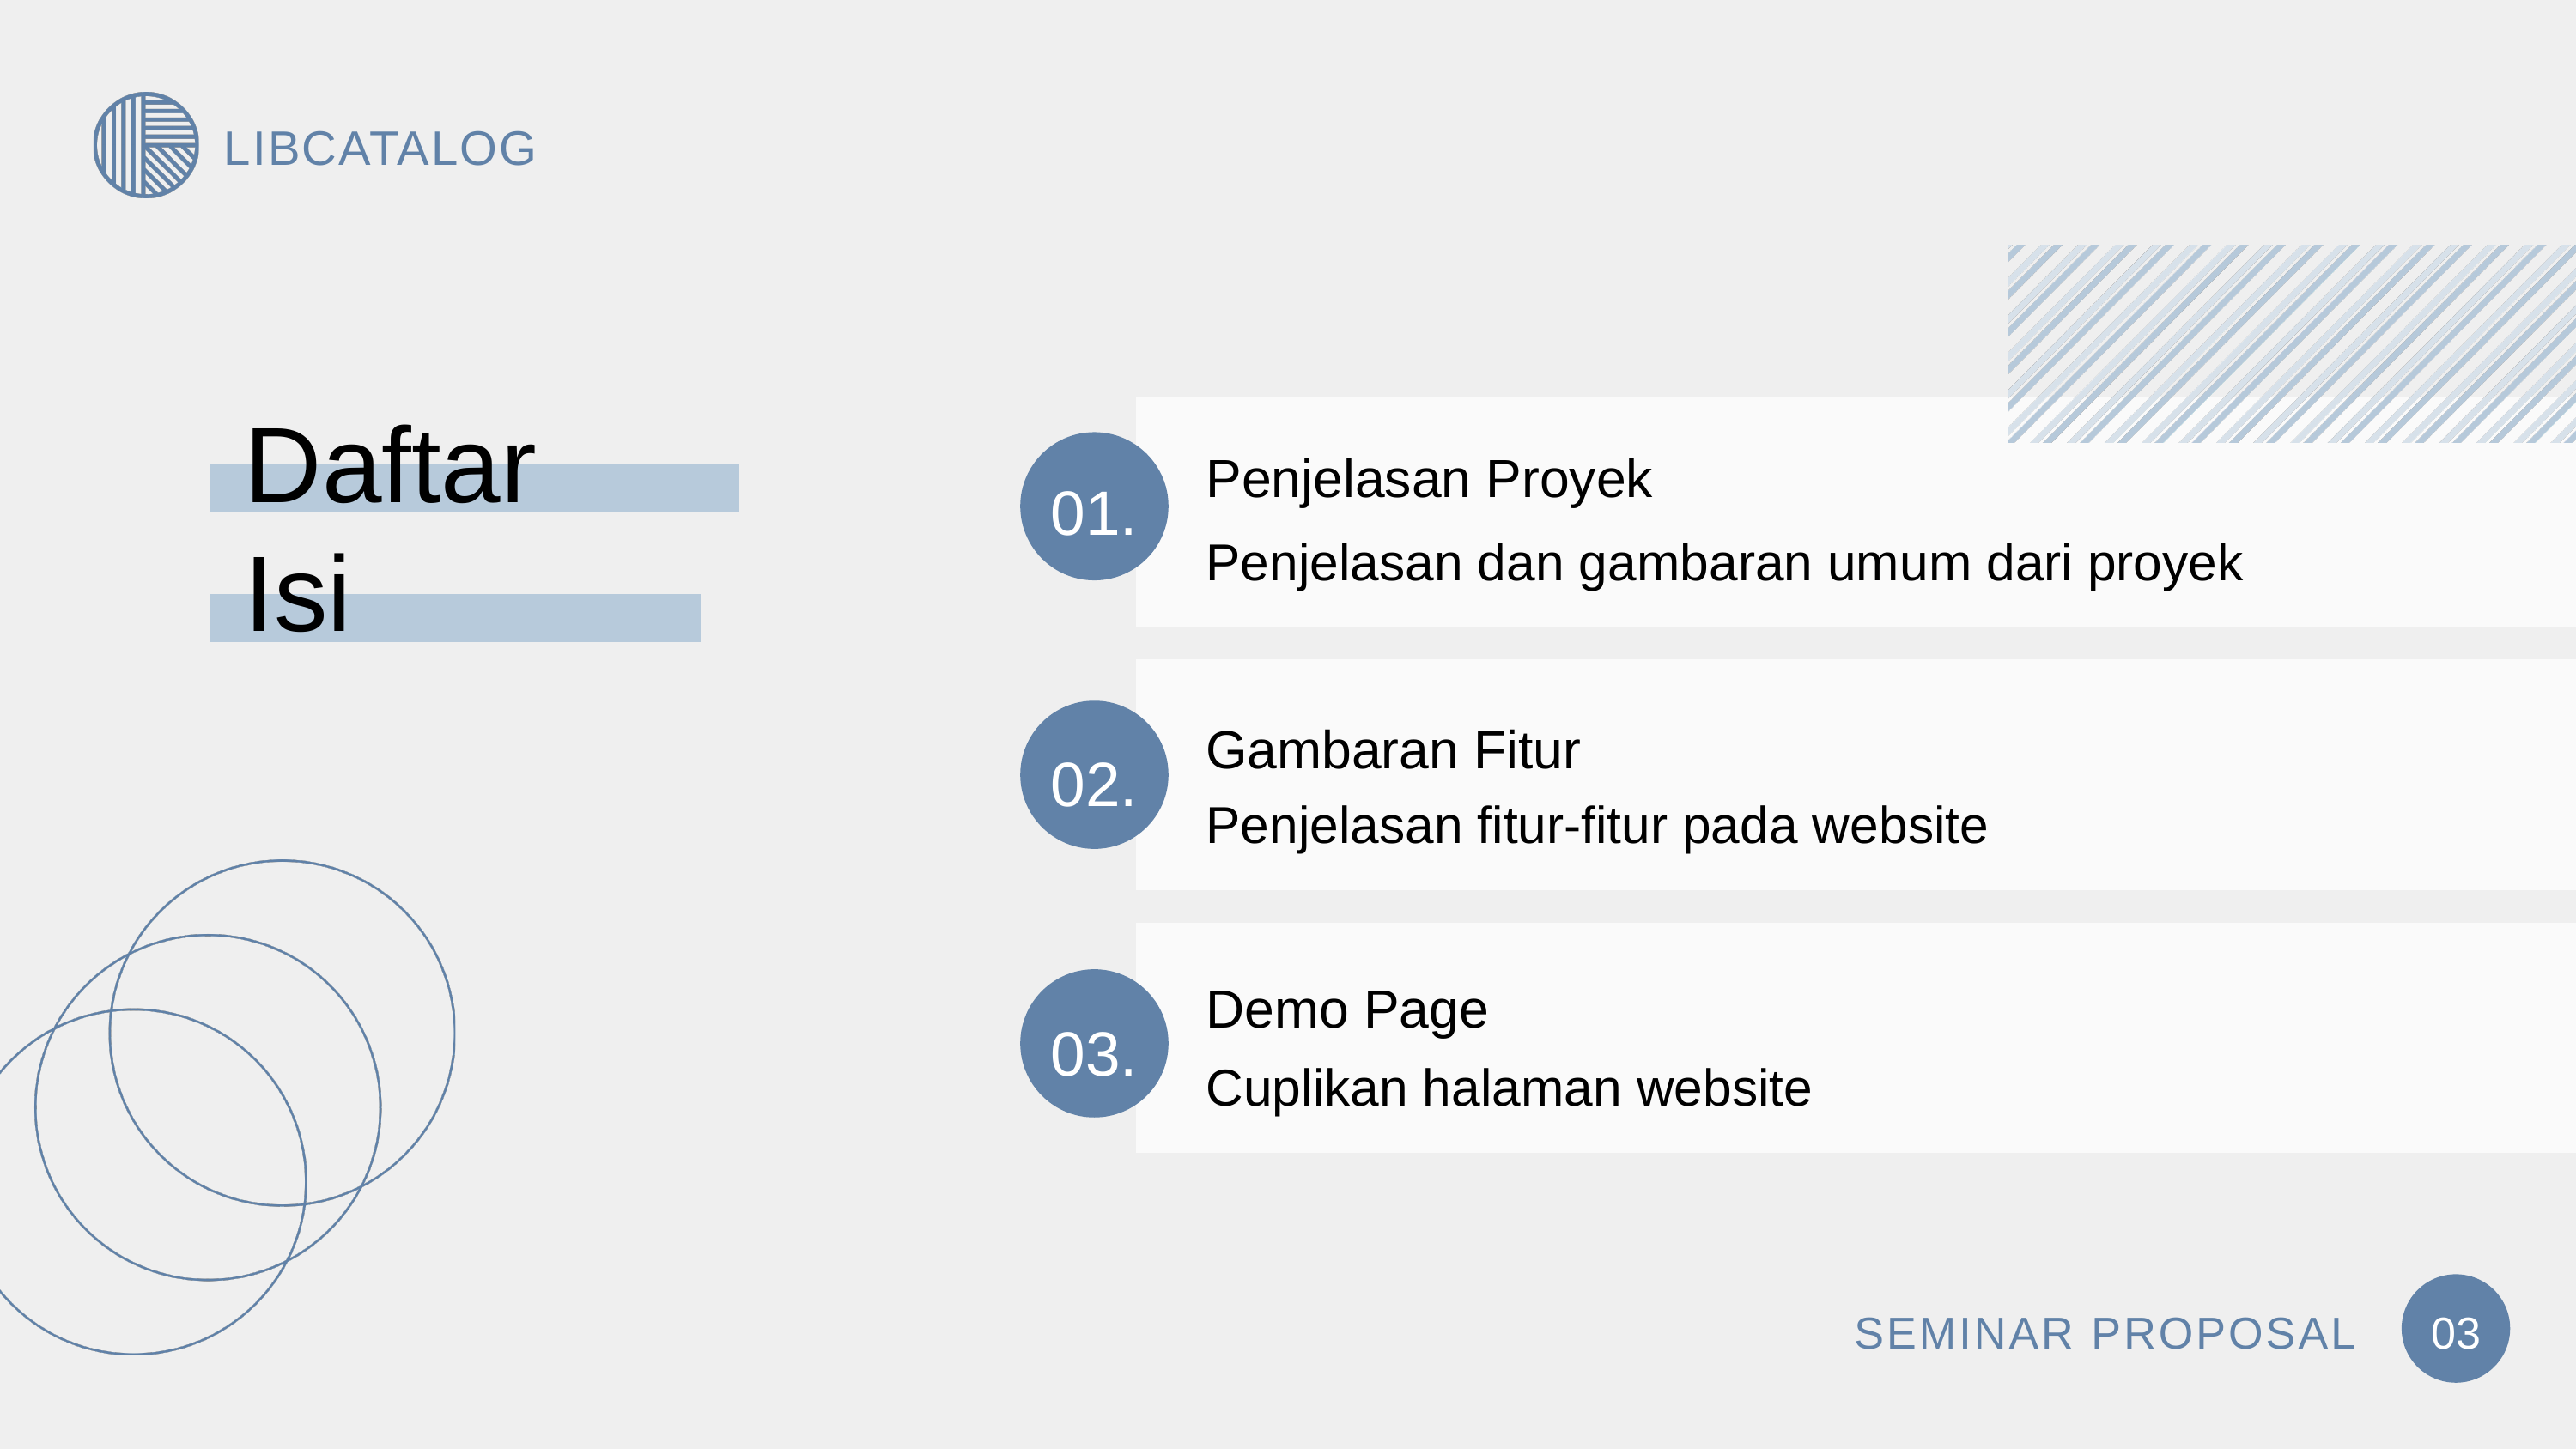

LIBCATALOG

Daftar
Isi

Penjelasan Proyek
01.

Penjelasan dan gambaran umum dari proyek

Gambaran Fitur
02.
Penjelasan fitur-fitur pada website

Demo Page

03.
Cuplikan halaman website

SEMINAR PROPOSAL
03